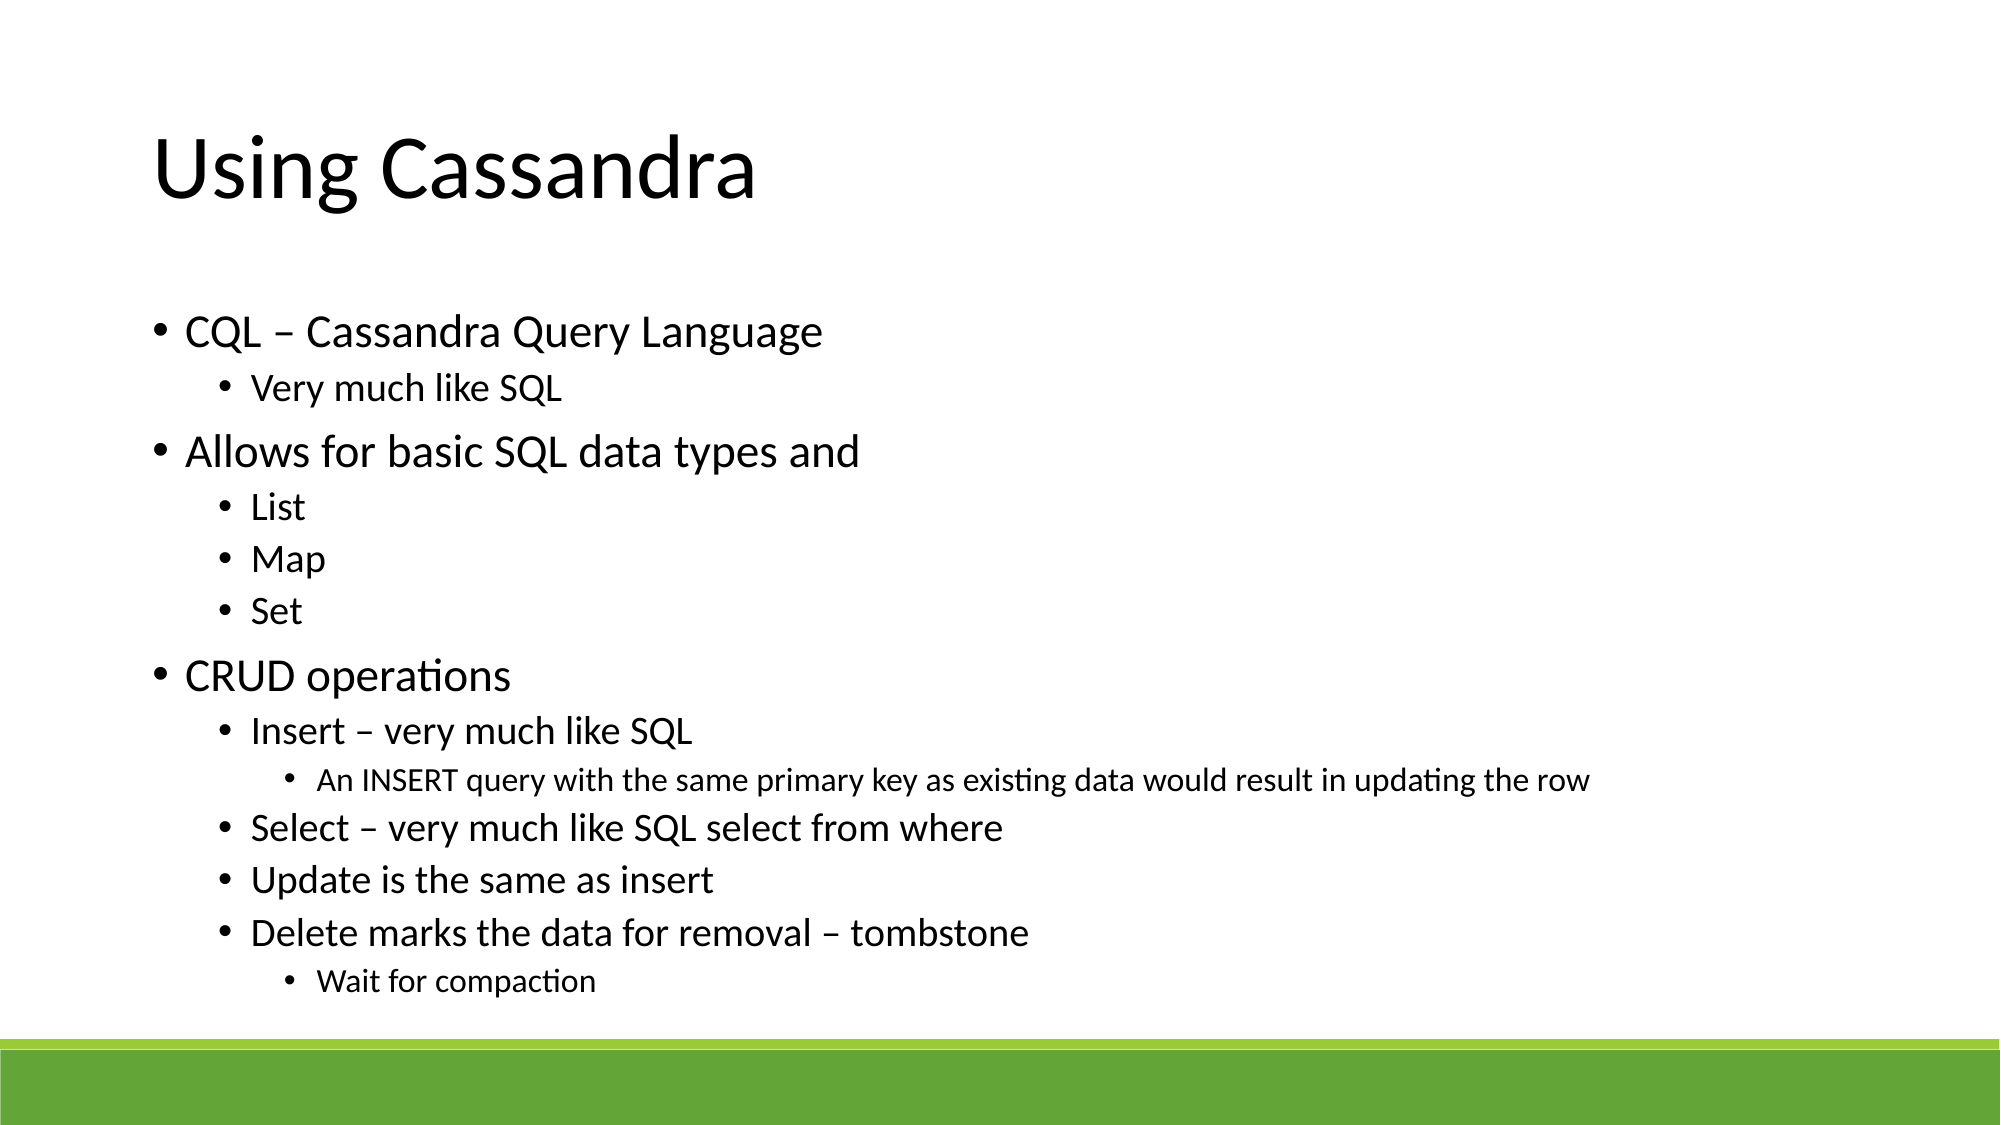

# Using Cassandra
CQL – Cassandra Query Language
Very much like SQL
Allows for basic SQL data types and
List
Map
Set
CRUD operations
Insert – very much like SQL
An INSERT query with the same primary key as existing data would result in updating the row
Select – very much like SQL select from where
Update is the same as insert
Delete marks the data for removal – tombstone
Wait for compaction